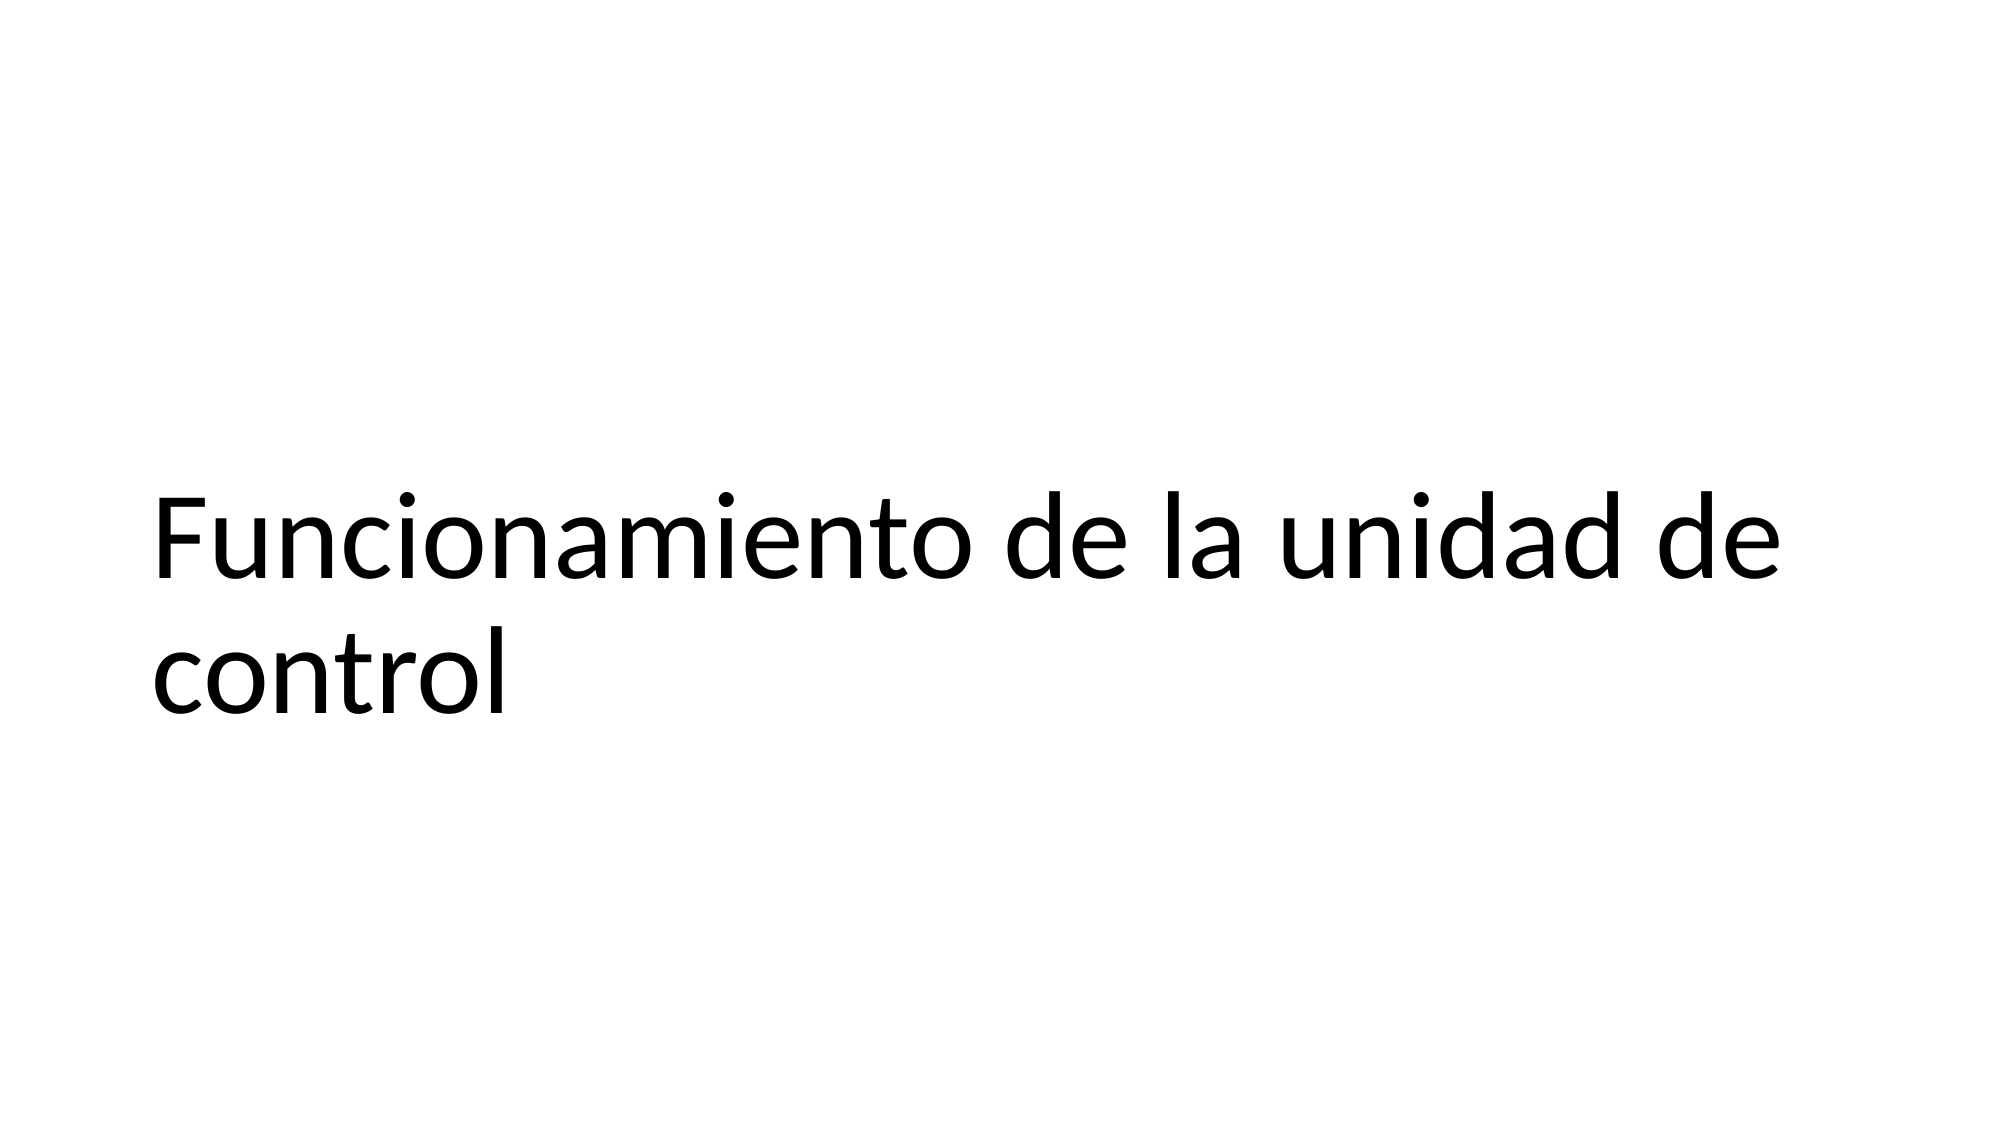

# Funcionamiento de la unidad de control